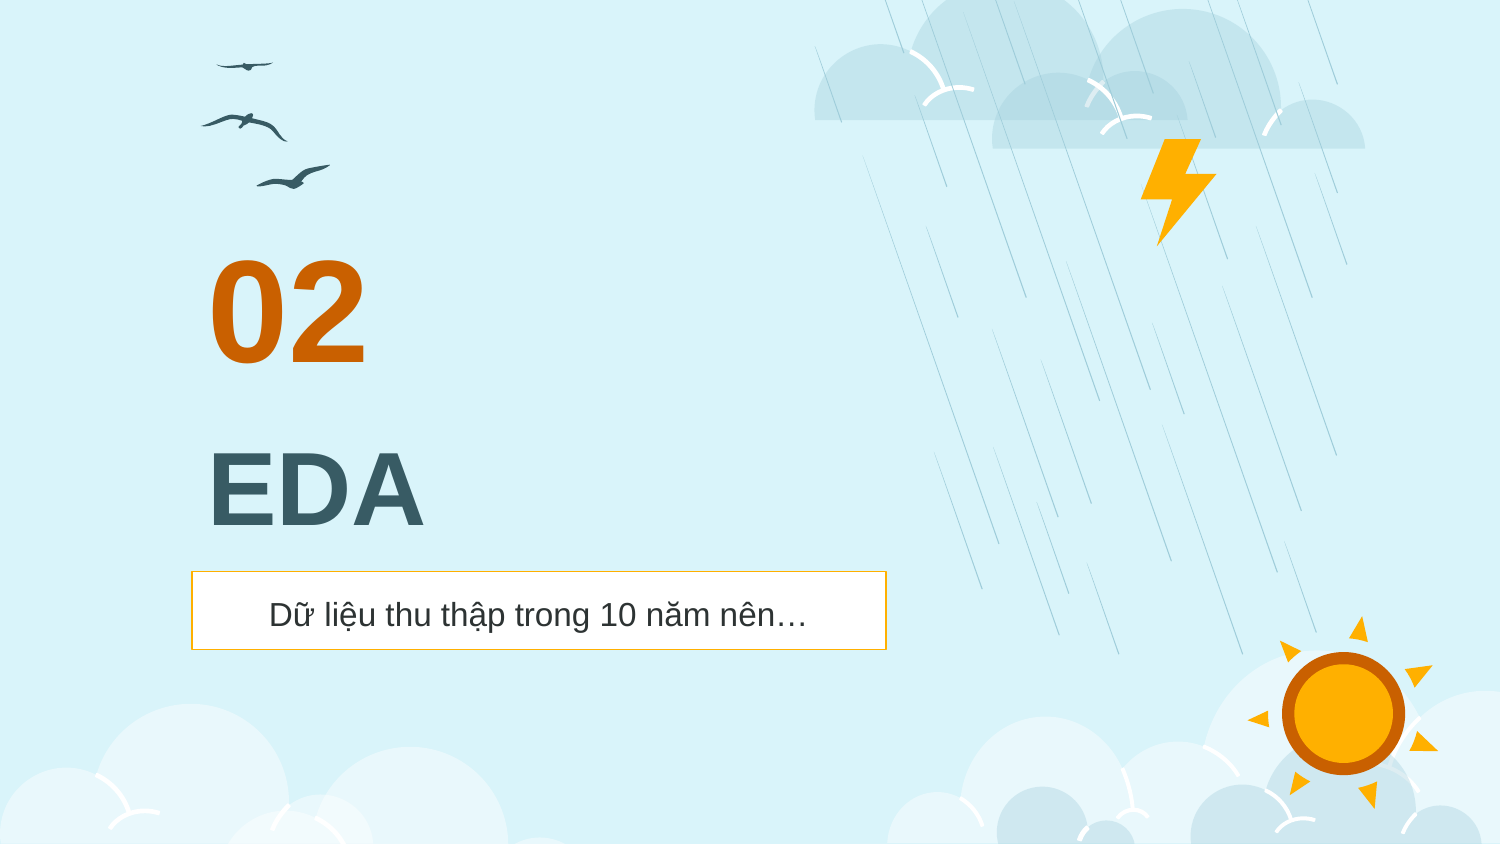

02
# EDA
Dữ liệu thu thập trong 10 năm nên…